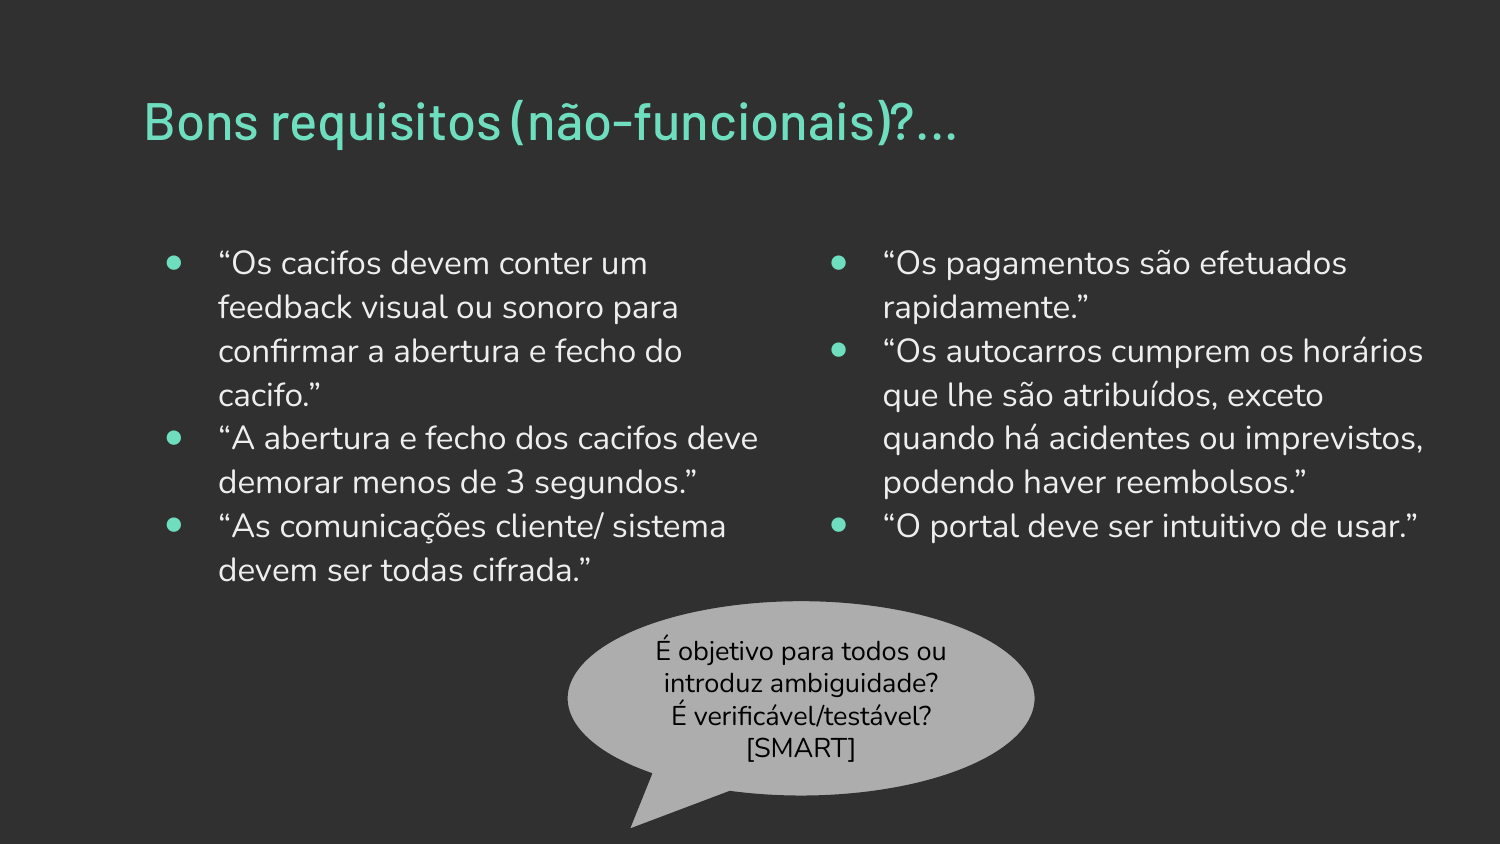

# Bons requisitos (não-funcionais)?...
“Os cacifos devem conter um feedback visual ou sonoro para confirmar a abertura e fecho do cacifo.”
“A abertura e fecho dos cacifos deve demorar menos de 3 segundos.”
“As comunicações cliente/ sistema devem ser todas cifrada.”
“Os pagamentos são efetuados rapidamente.”
“Os autocarros cumprem os horários que lhe são atribuídos, exceto quando há acidentes ou imprevistos, podendo haver reembolsos.”
“O portal deve ser intuitivo de usar.”
É objetivo para todos ou introduz ambiguidade?
É verificável/testável?
[SMART]